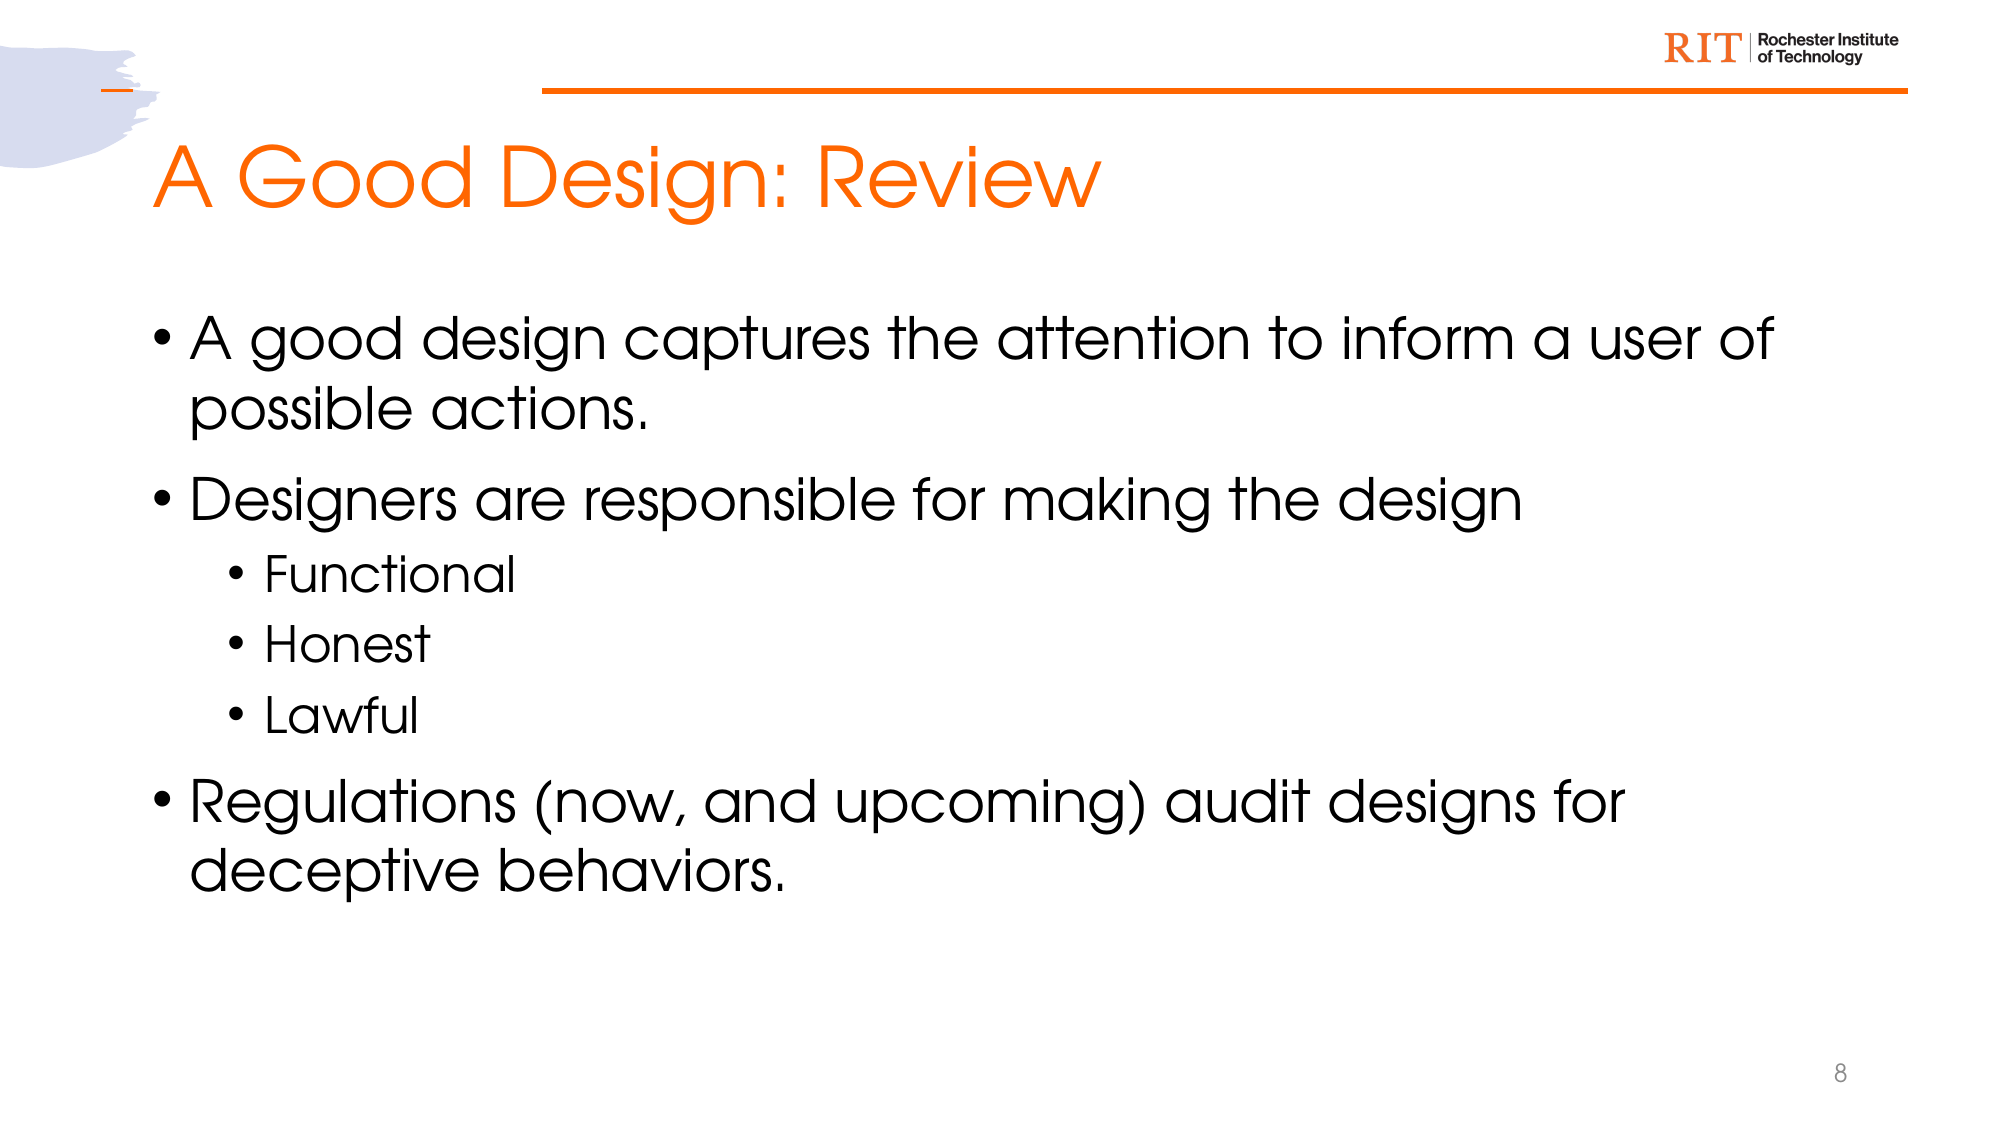

# A Good Design: Review
A good design captures the attention to inform a user of possible actions.
Designers are responsible for making the design
Functional
Honest
Lawful
Regulations (now, and upcoming) audit designs for deceptive behaviors.
8